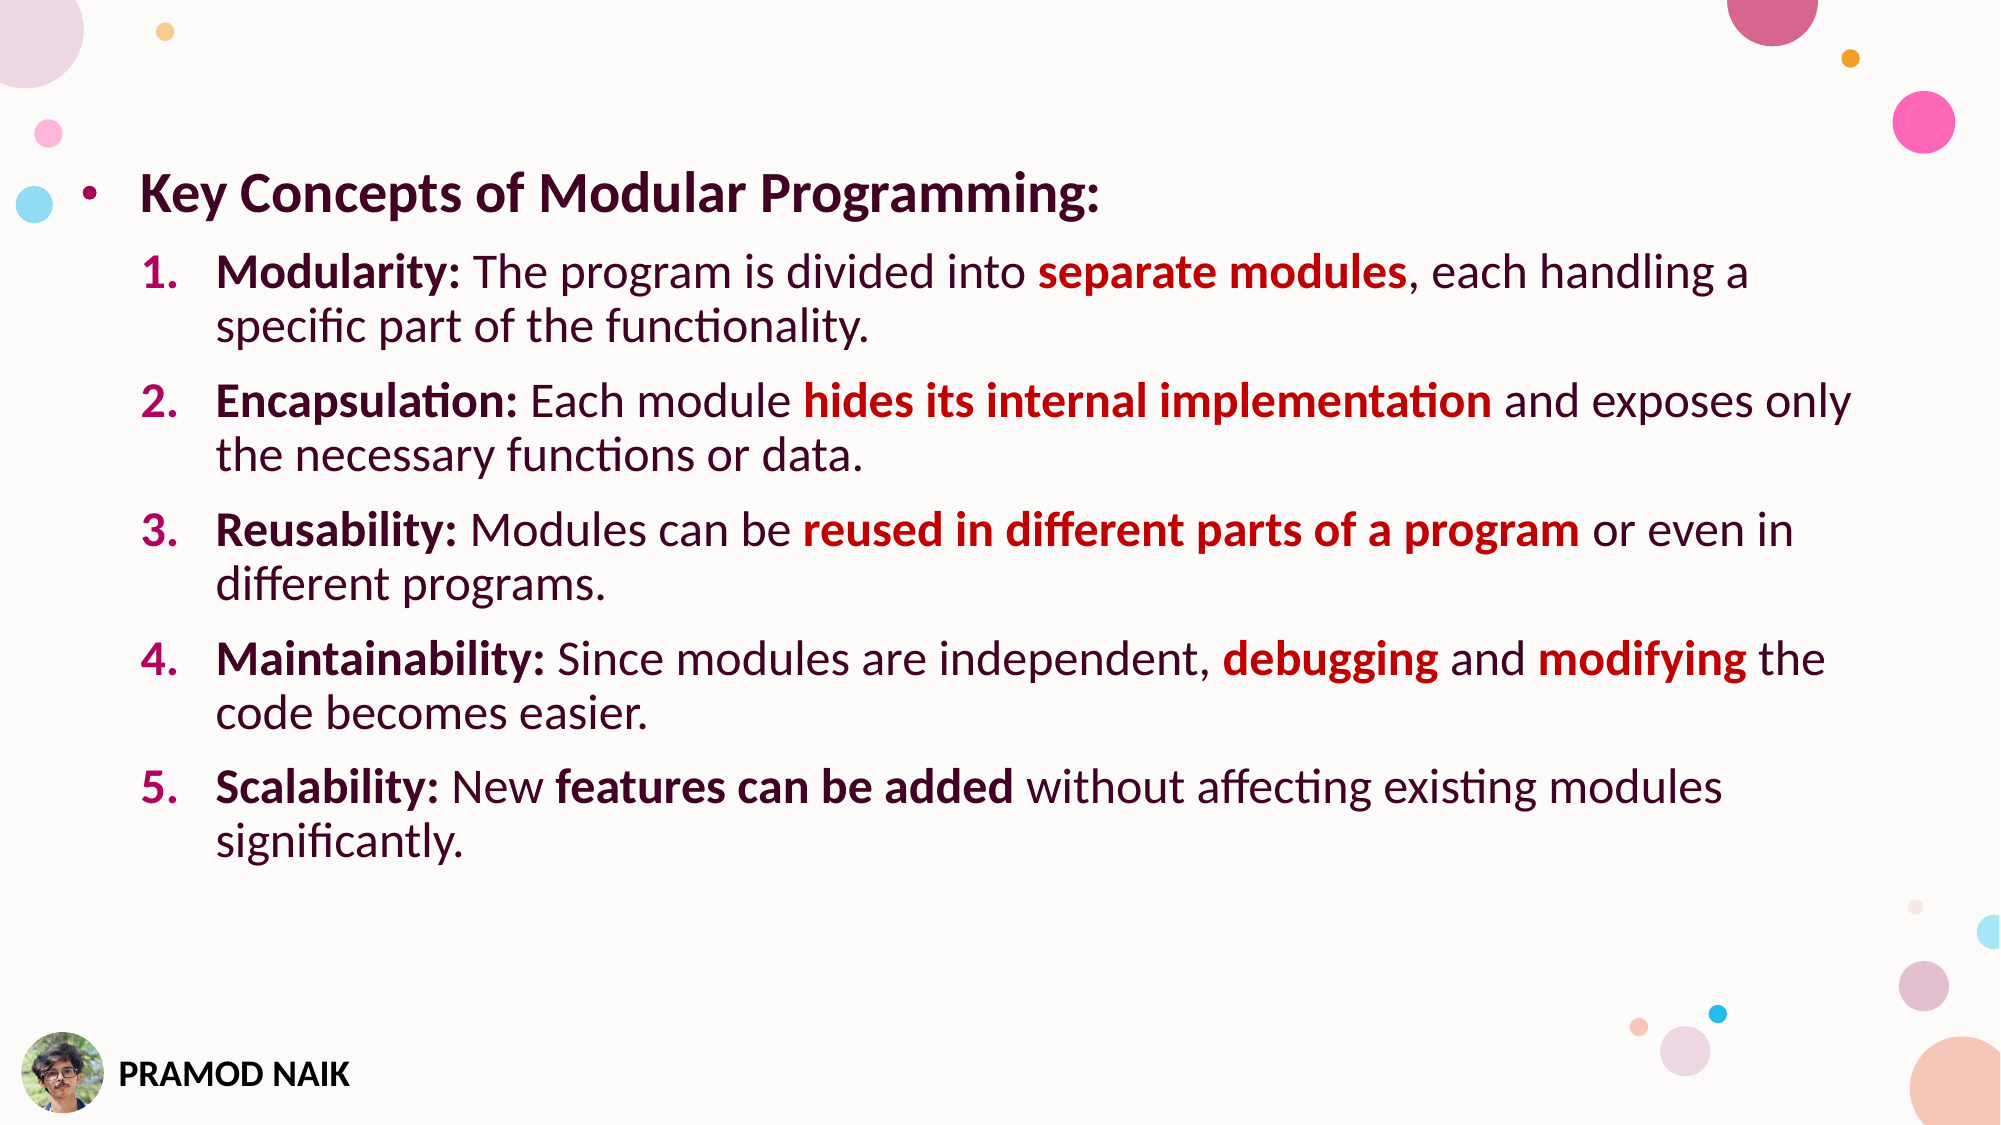

Key Concepts of Modular Programming:
Modularity: The program is divided into separate modules, each handling a specific part of the functionality.
Encapsulation: Each module hides its internal implementation and exposes only the necessary functions or data.
Reusability: Modules can be reused in different parts of a program or even in different programs.
Maintainability: Since modules are independent, debugging and modifying the code becomes easier.
Scalability: New features can be added without affecting existing modules significantly.